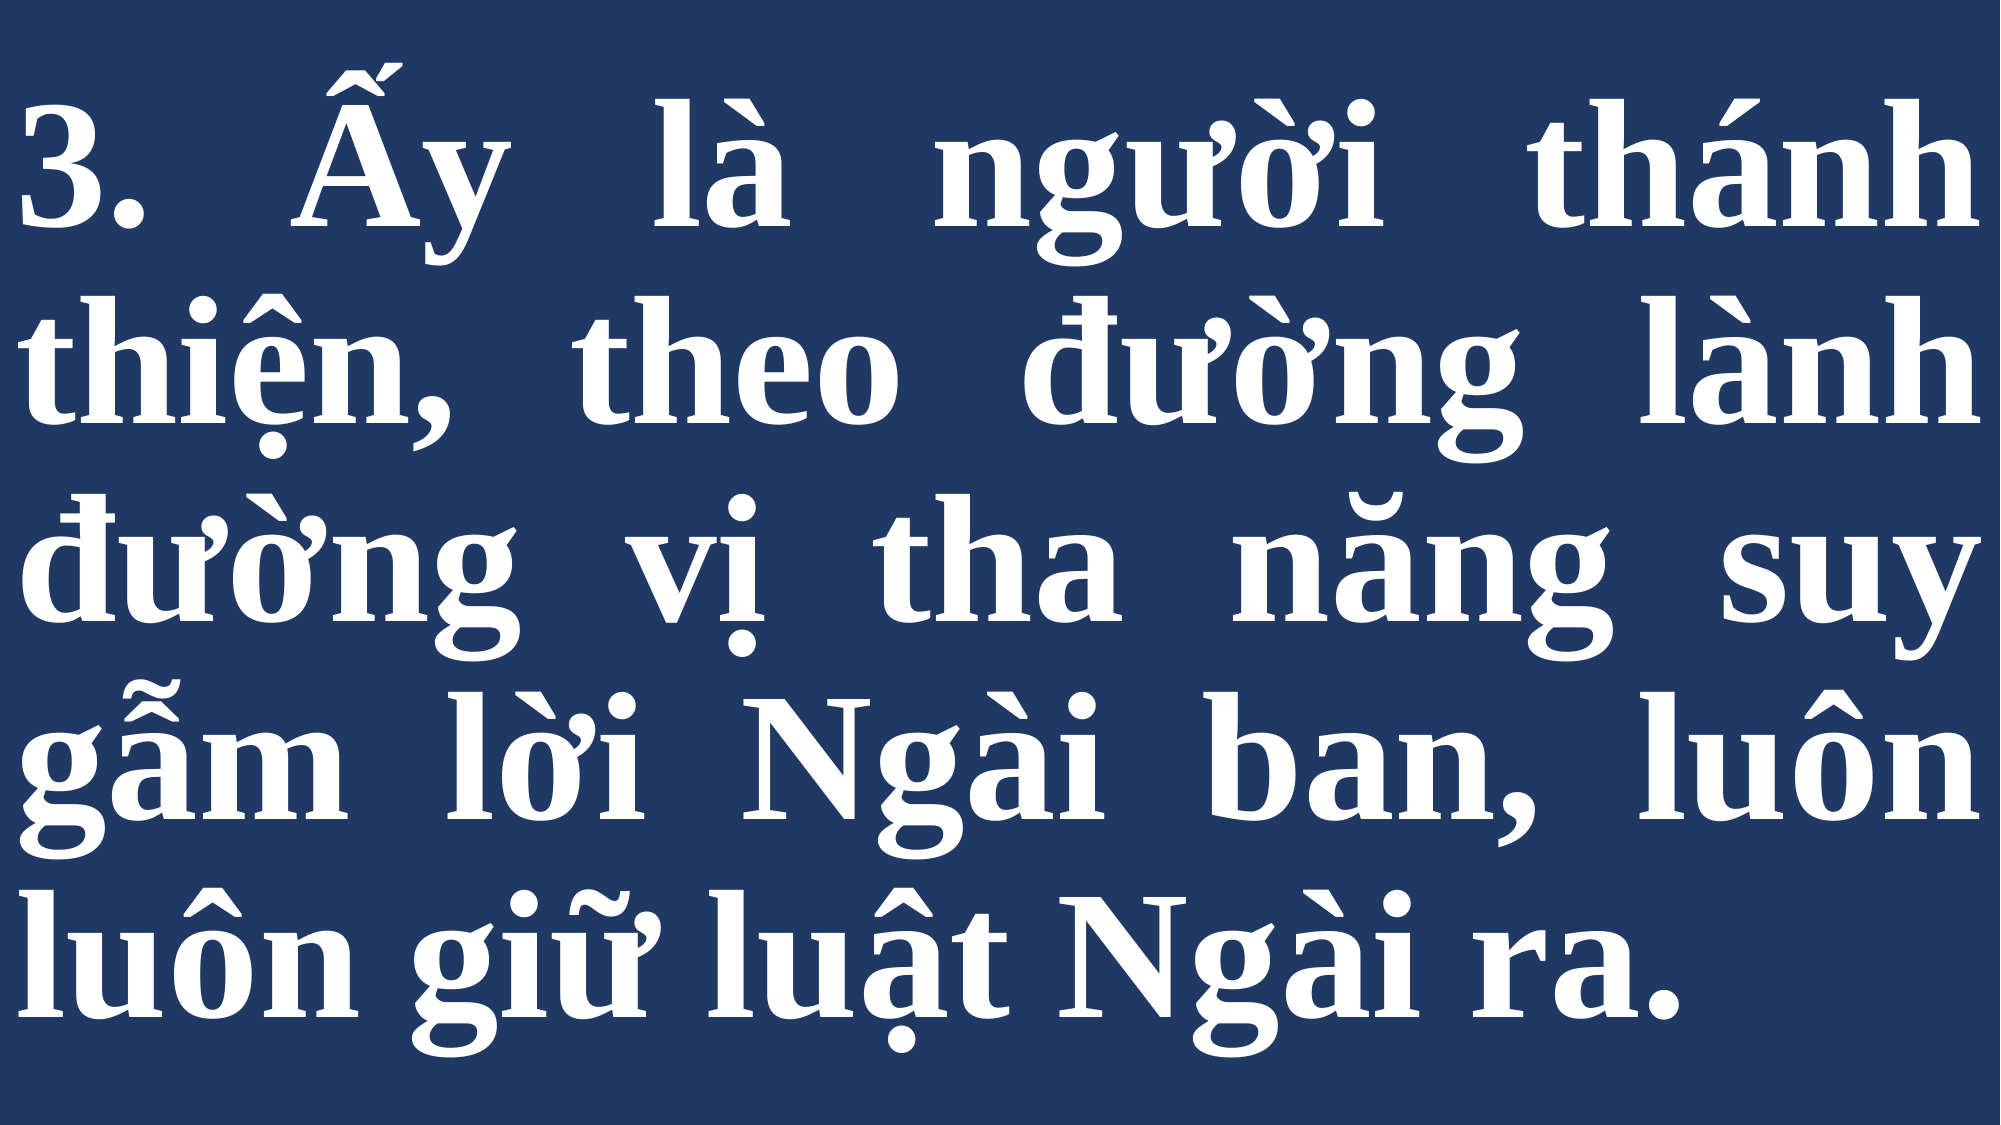

# 3. Ấy là người thánh thiện, theo đường lành đường vị tha năng suy gẫm lời Ngài ban, luôn luôn giữ luật Ngài ra.